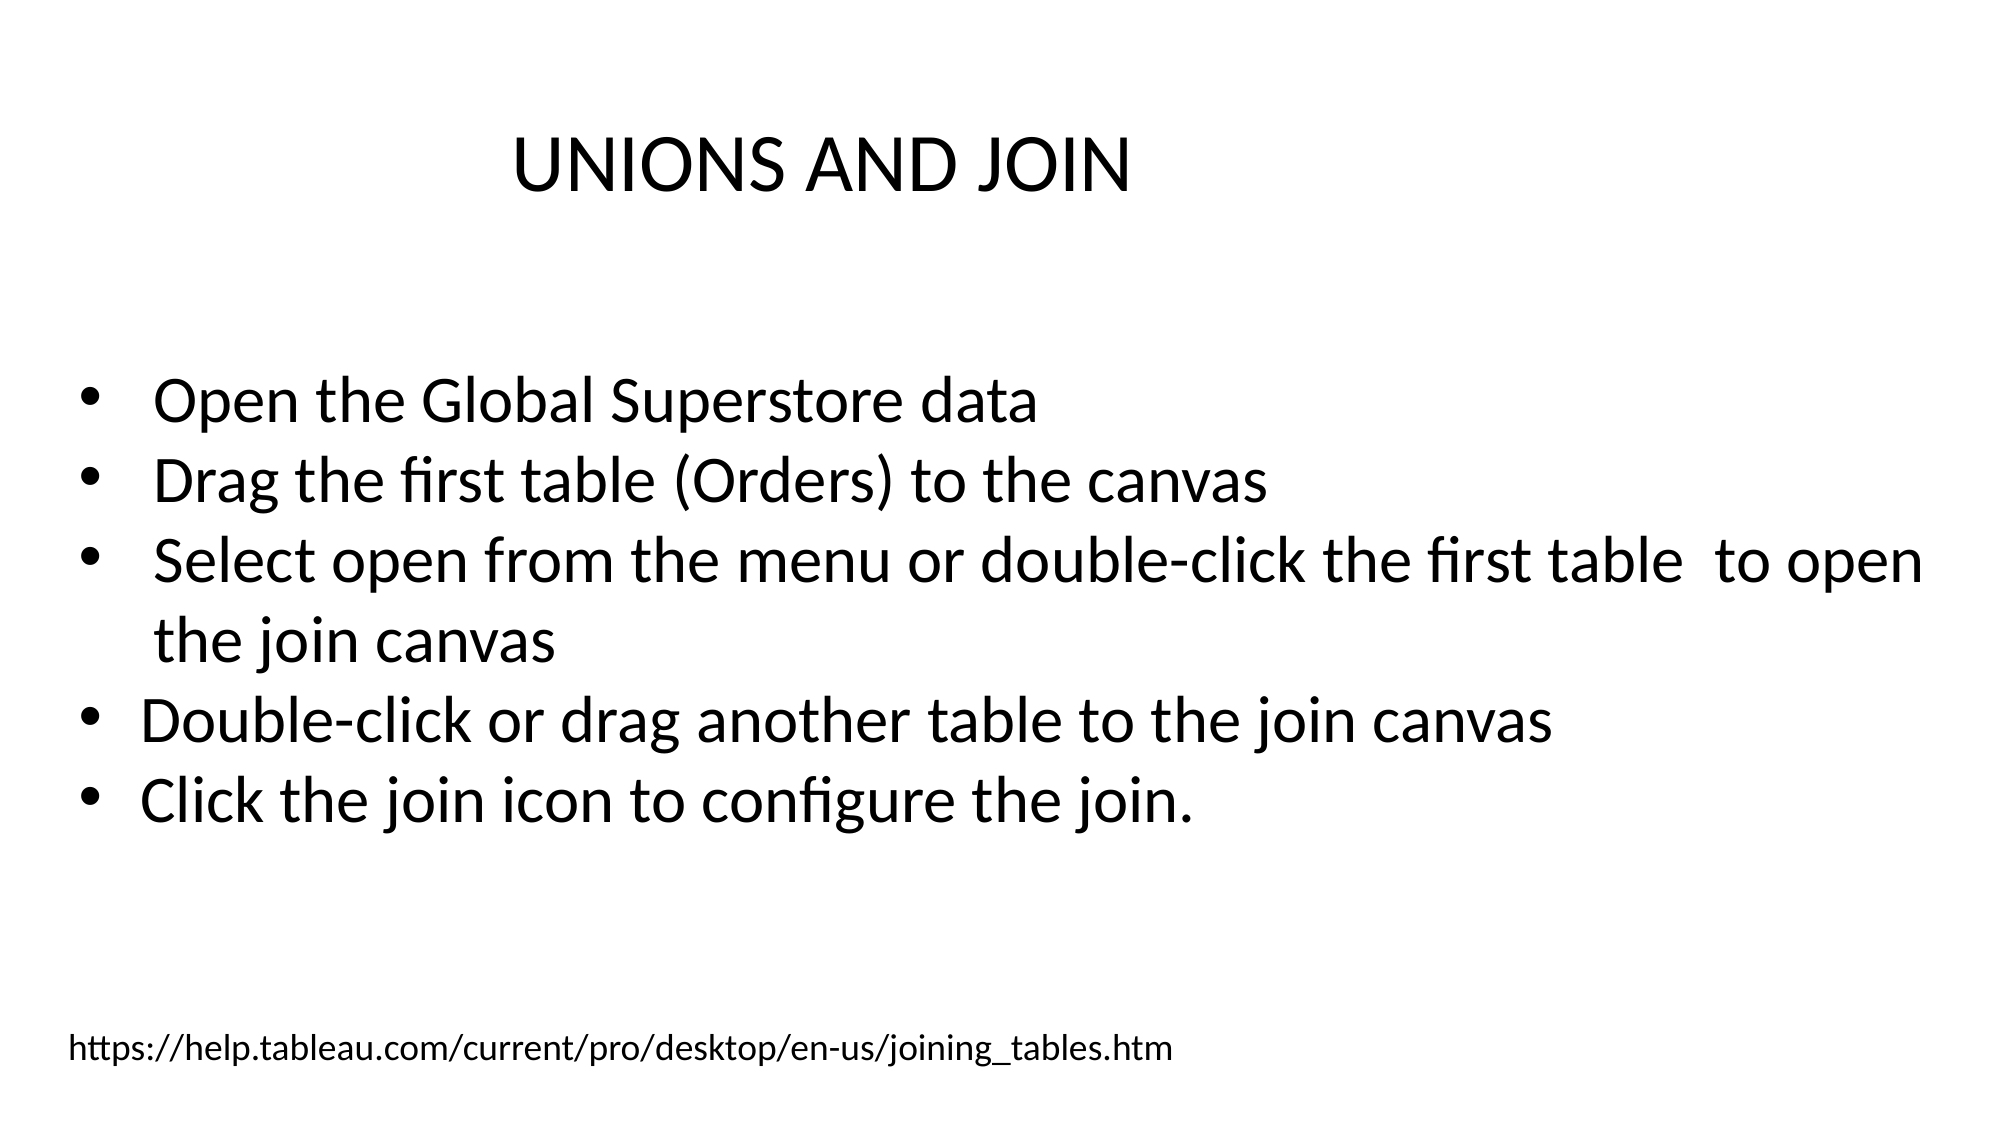

UNIONS AND JOIN
Open the Global Superstore data
Drag the first table (Orders) to the canvas
Select open from the menu or double-click the first table  to open
     the join canvas
 Double-click or drag another table to the join canvas
 Click the join icon to configure the join.

https://help.tableau.com/current/pro/desktop/en-us/joining_tables.htm